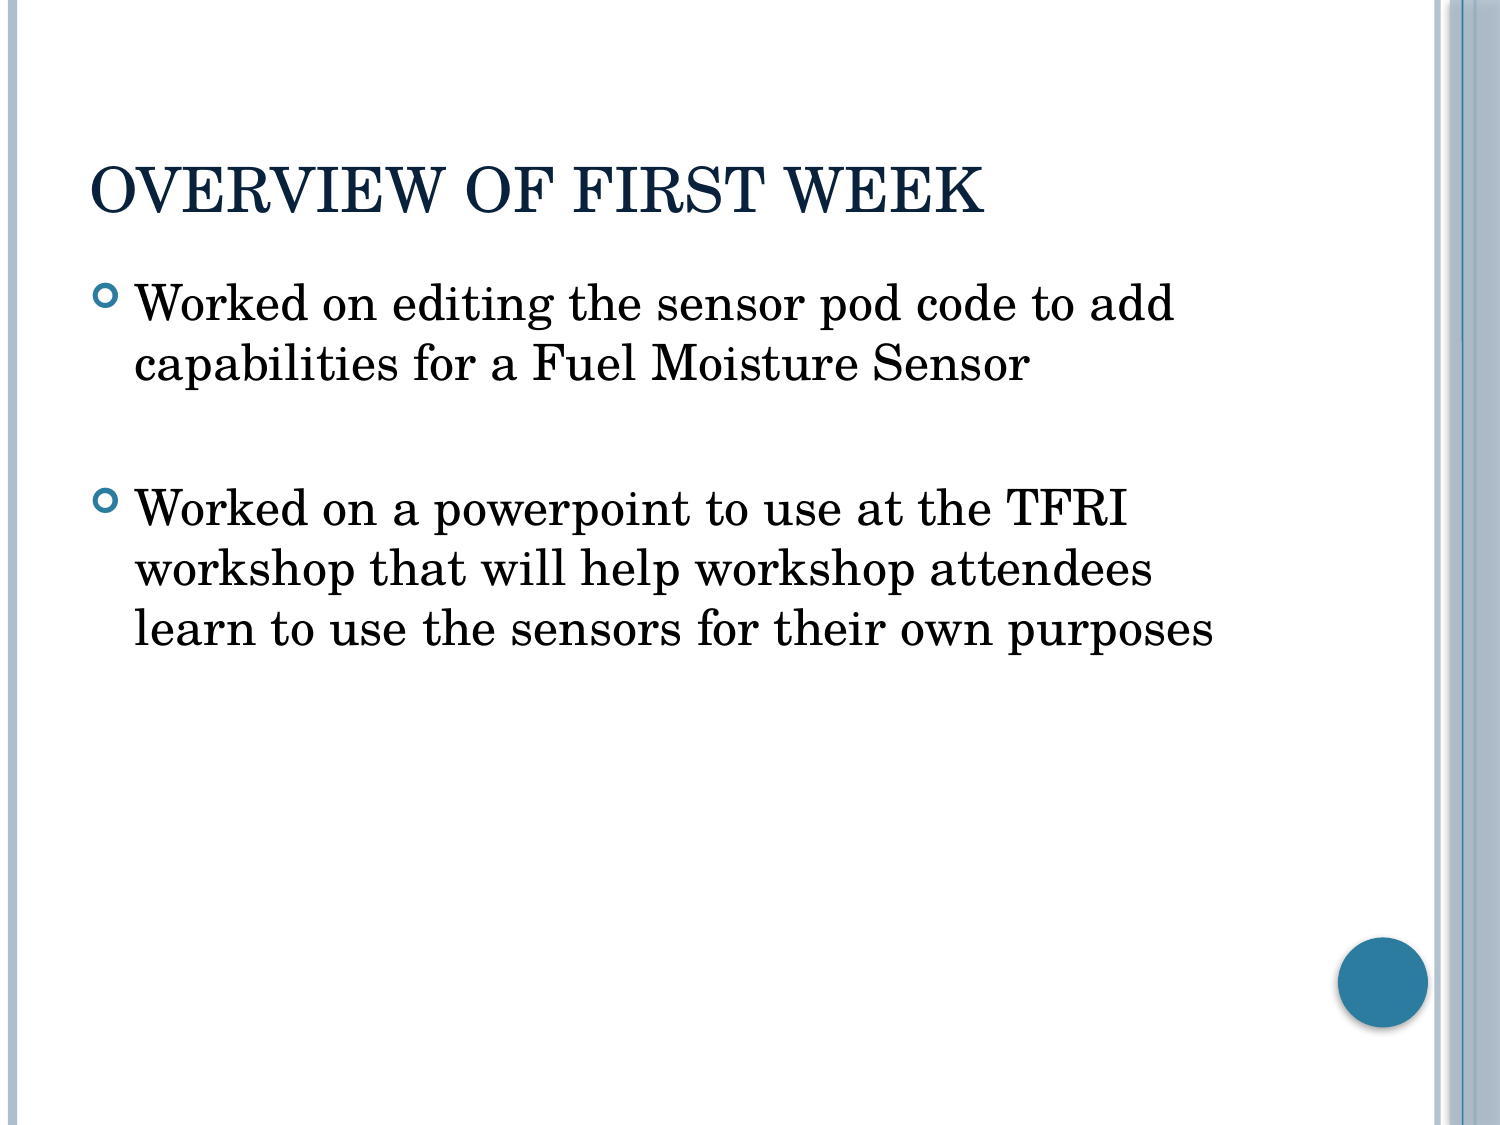

# Overview of First Week
Worked on editing the sensor pod code to add capabilities for a Fuel Moisture Sensor

Worked on a powerpoint to use at the TFRI workshop that will help workshop attendees learn to use the sensors for their own purposes